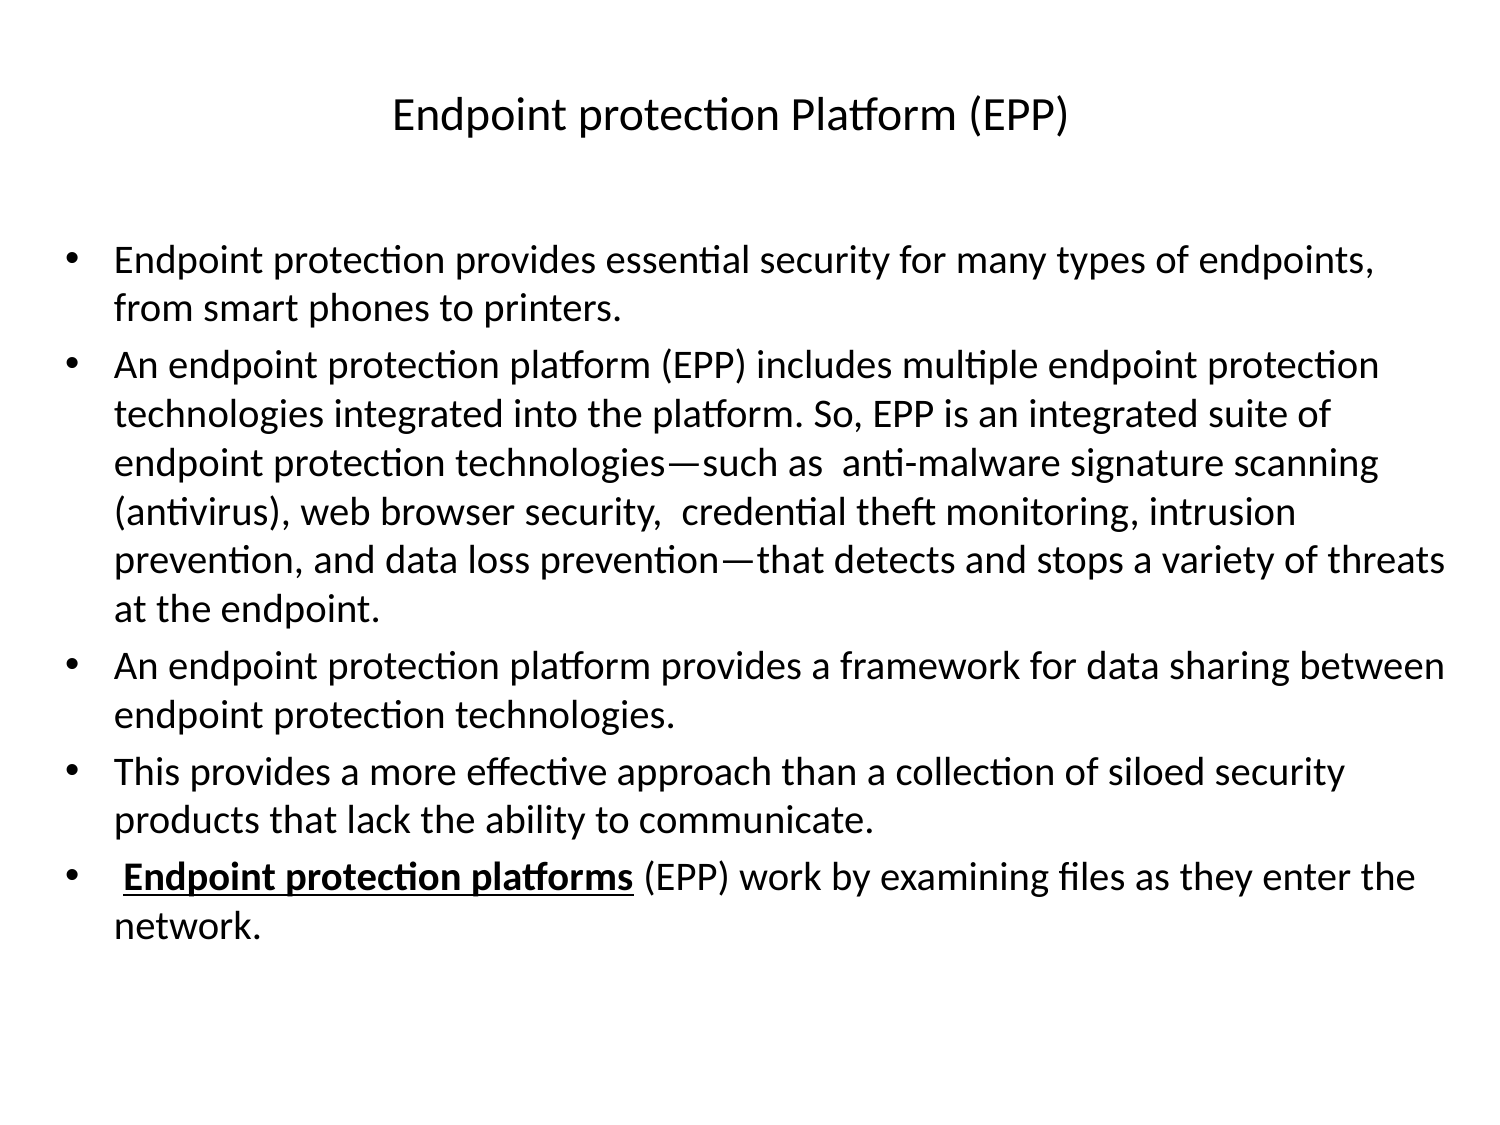

# Endpoint protection Platform (EPP)
Endpoint protection provides essential security for many types of endpoints, from smart phones to printers.
An endpoint protection platform (EPP) includes multiple endpoint protection technologies integrated into the platform. So, EPP is an integrated suite of endpoint protection technologies—such as  anti-malware signature scanning (antivirus), web browser security,  credential theft monitoring, intrusion prevention, and data loss prevention—that detects and stops a variety of threats at the endpoint.
An endpoint protection platform provides a framework for data sharing between endpoint protection technologies.
This provides a more effective approach than a collection of siloed security products that lack the ability to communicate.
 Endpoint protection platforms (EPP) work by examining files as they enter the network.